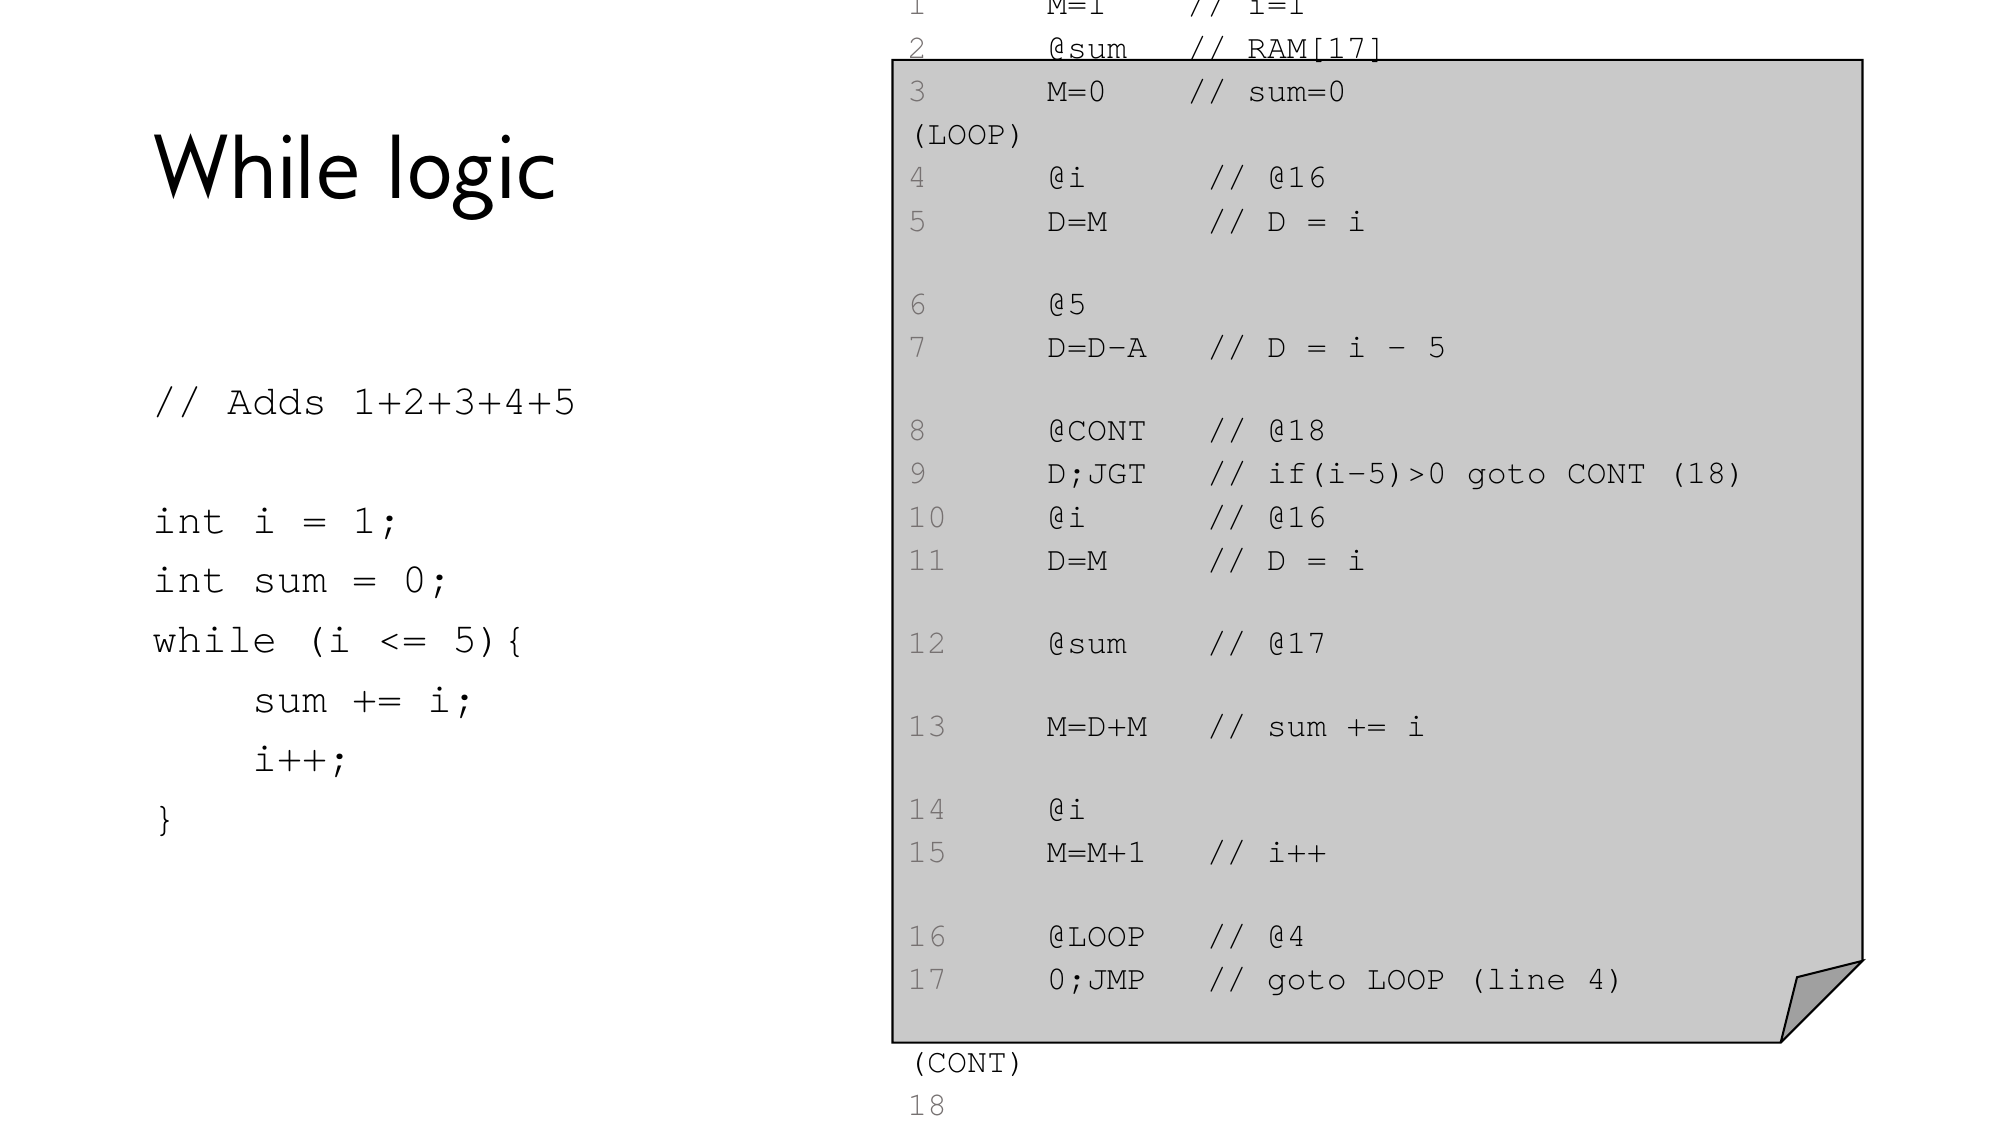

# While logic

0      @i     // RAM[16]
1      M=1    // i=1
2      @sum   // RAM[17]
3      M=0    // sum=0
(LOOP)
4      @i      // @16
5      D=M     // D = i
6      @5
7      D=D-A   // D = i - 5
8      @CONT   // @18
9      D;JGT   // if(i-5)>0 goto CONT (18)
10     @i      // @16
11     D=M     // D = i
12     @sum    // @17
13     M=D+M   // sum += i
14     @i
15     M=M+1   // i++
16     @LOOP   // @4
17     0;JMP   // goto LOOP (line 4)
(CONT)
18
// Adds 1+2+3+4+5

int i = 1;
int sum = 0;
while (i <= 5){
    sum += i;
    i++;
}